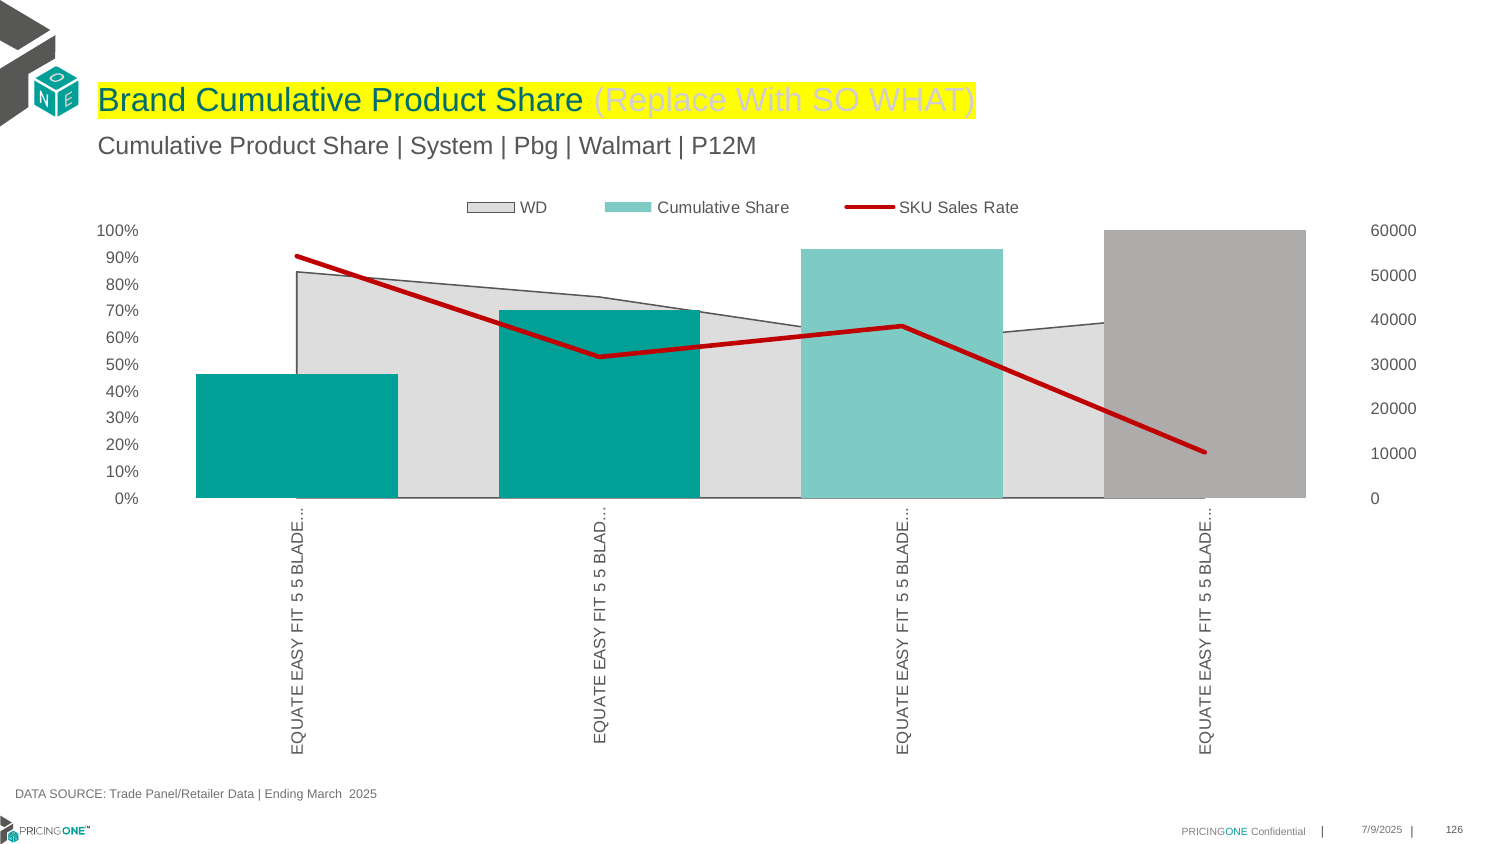

# Brand Cumulative Product Share (Replace With SO WHAT)
Cumulative Product Share | System | Pbg | Walmart | P12M

### Chart

| Category | WD | Cumulative Share | SKU Sales Rate |
|---|---|---|---|
| EQUATE EASY FIT 5 5 BLADE REFILL NORMAL 4CT | 0.845 | 0.46219898148431166 | 54222.52071005917 |
| EQUATE EASY FIT 5 5 BLADE RAZOR NORMAL 2CT | 0.751 | 0.701710966339028 | 31615.113182423436 |
| EQUATE EASY FIT 5 5 BLADE REFILL NORMAL 8CT | 0.584 | 0.9287361824858599 | 38536.181506849316 |
| EQUATE EASY FIT 5 5 BLADE REFILL NORMAL 12CT | 0.689 | 0.9998630089035134 | 10233.439767779391 |
DATA SOURCE: Trade Panel/Retailer Data | Ending March  2025

7/9/2025
126